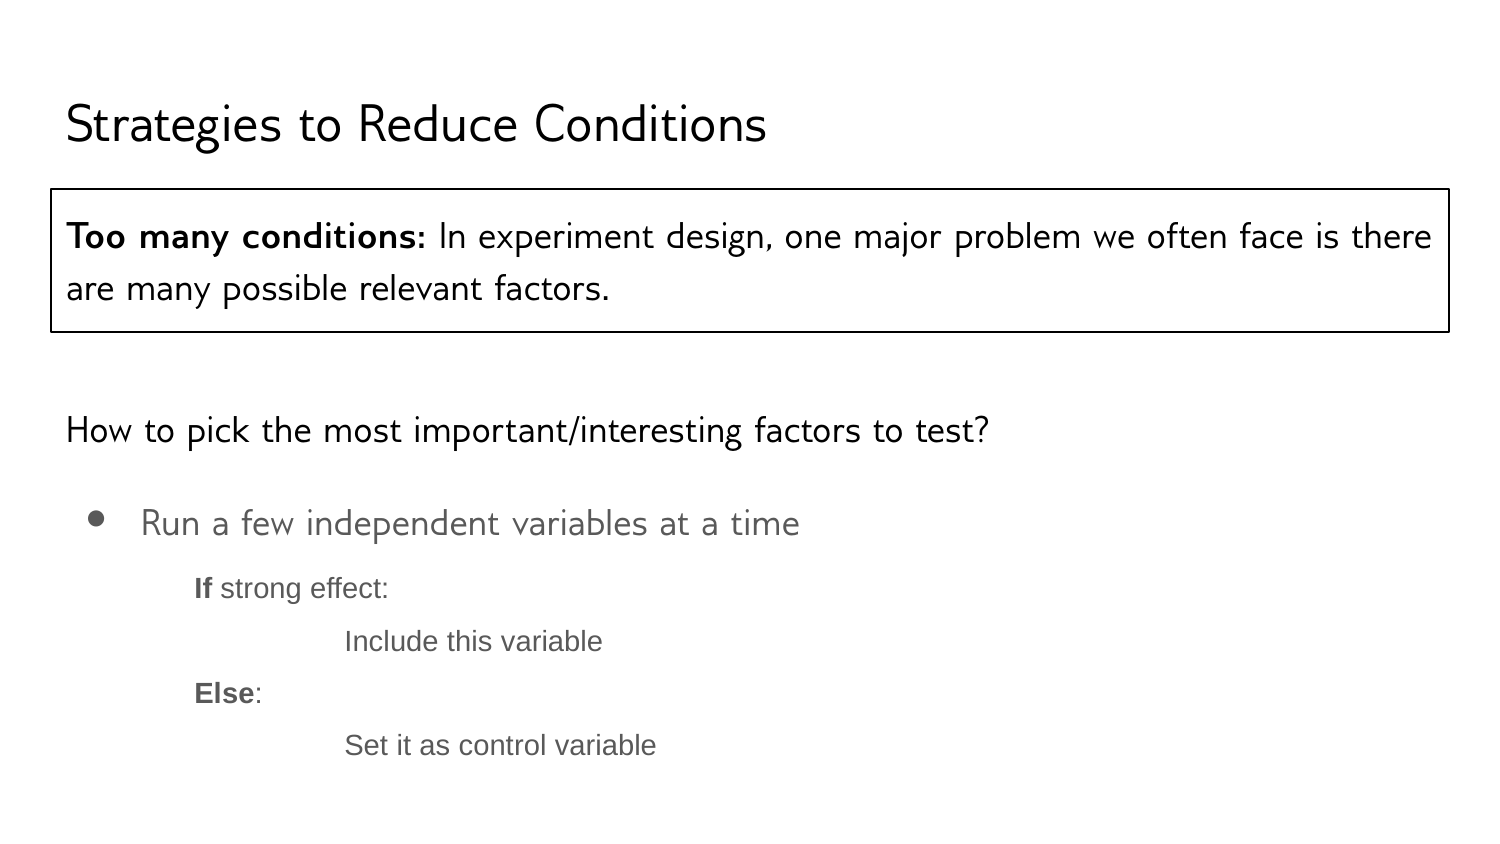

# Strategies to Reduce Conditions
Too many conditions: In experiment design, one major problem we often face is there are many possible relevant factors.
How to pick the most important/interesting factors to test?
Run a few independent variables at a time
If strong effect:
	Include this variable
Else:
	Set it as control variable